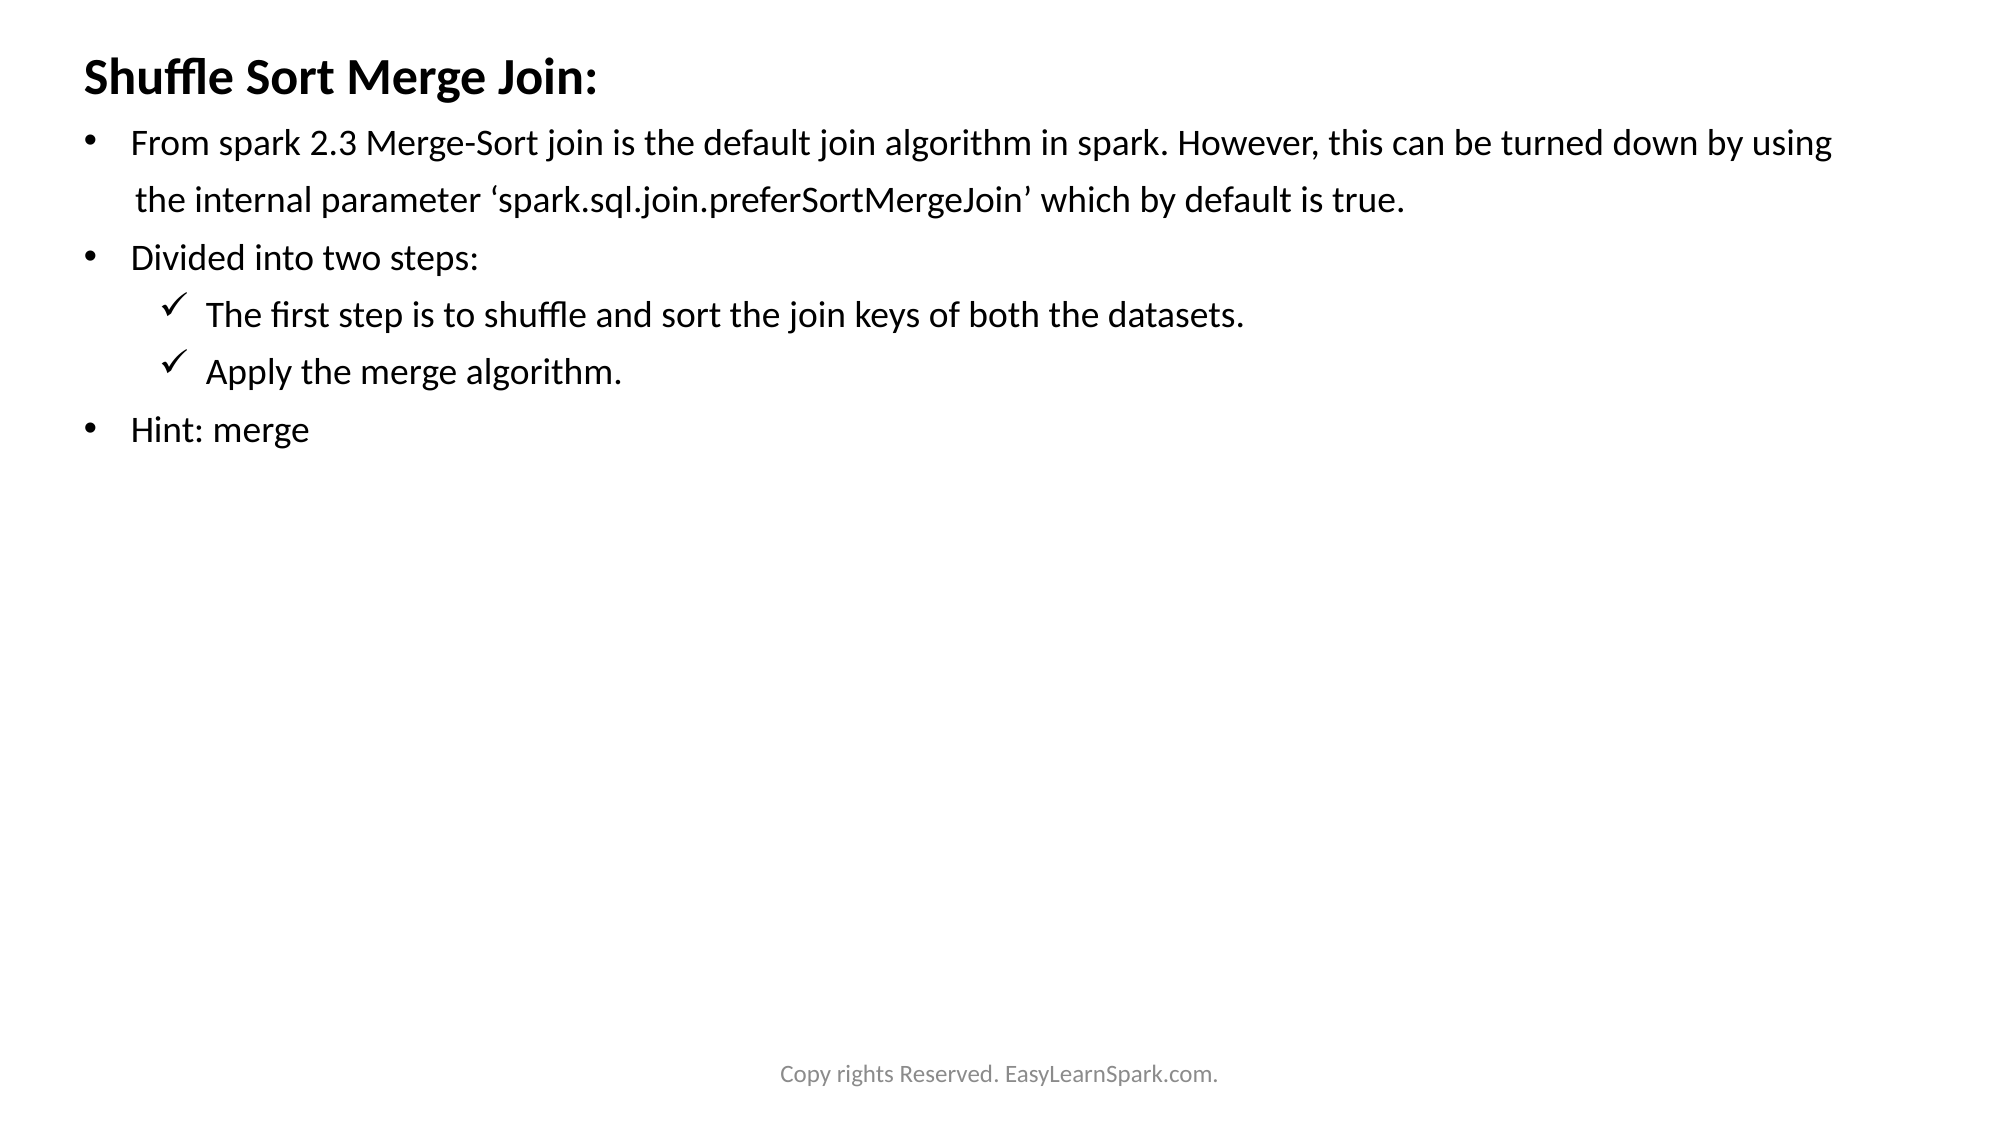

Shuffle Sort Merge Join:
From spark 2.3 Merge-Sort join is the default join algorithm in spark. However, this can be turned down by using
      the internal parameter ‘spark.sql.join.preferSortMergeJoin’ which by default is true.
Divided into two steps:
The first step is to shuffle and sort the join keys of both the datasets.
Apply the merge algorithm.
Hint: merge
Copy rights Reserved. EasyLearnSpark.com.